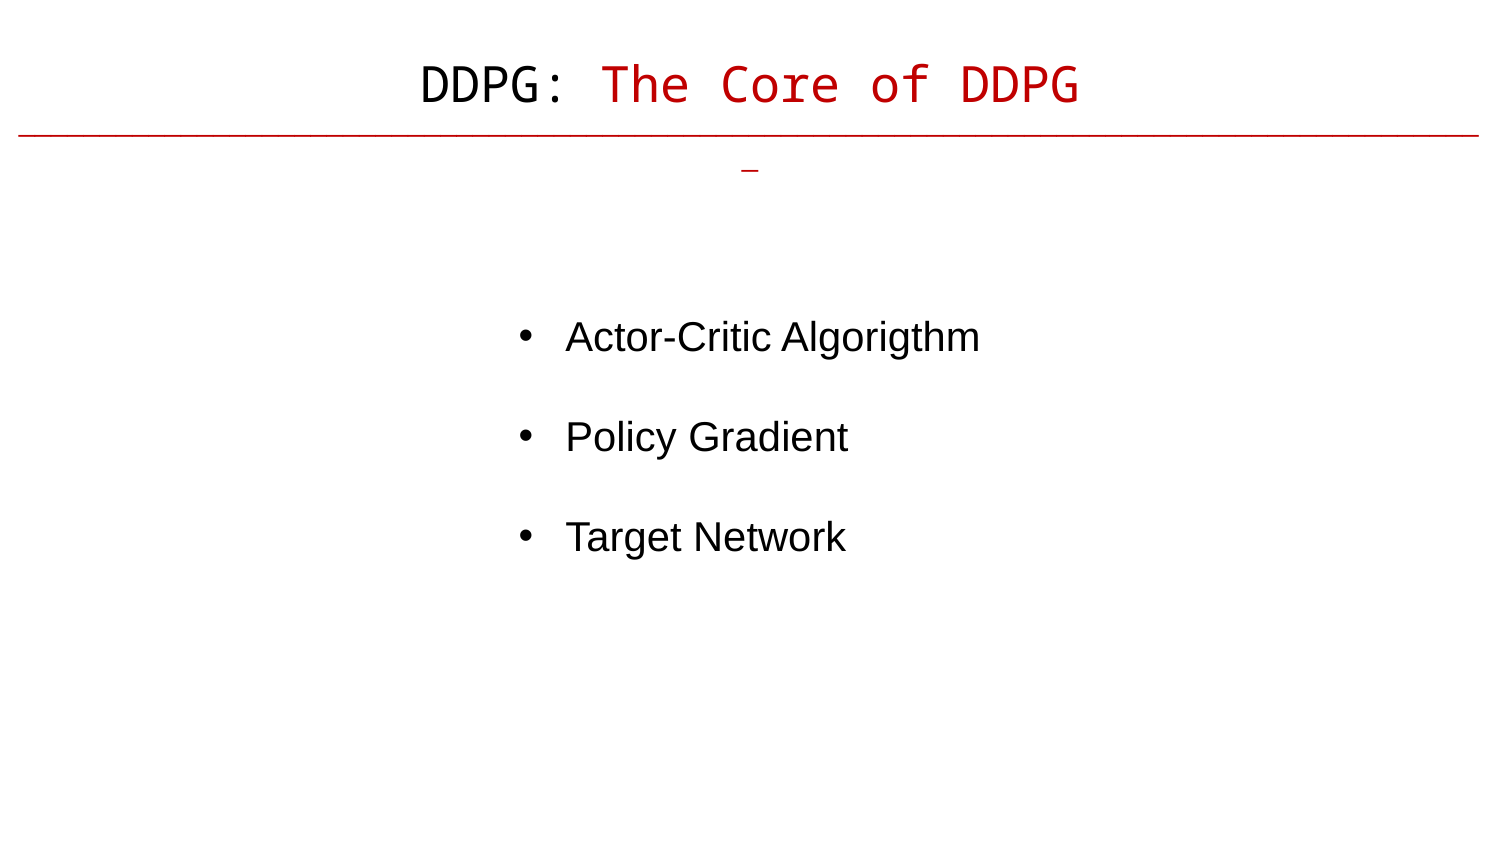

DDPG: The Core of DDPG
___________________________________________________________________________________________
Actor-Critic Algorigthm

Policy Gradient

Target Network